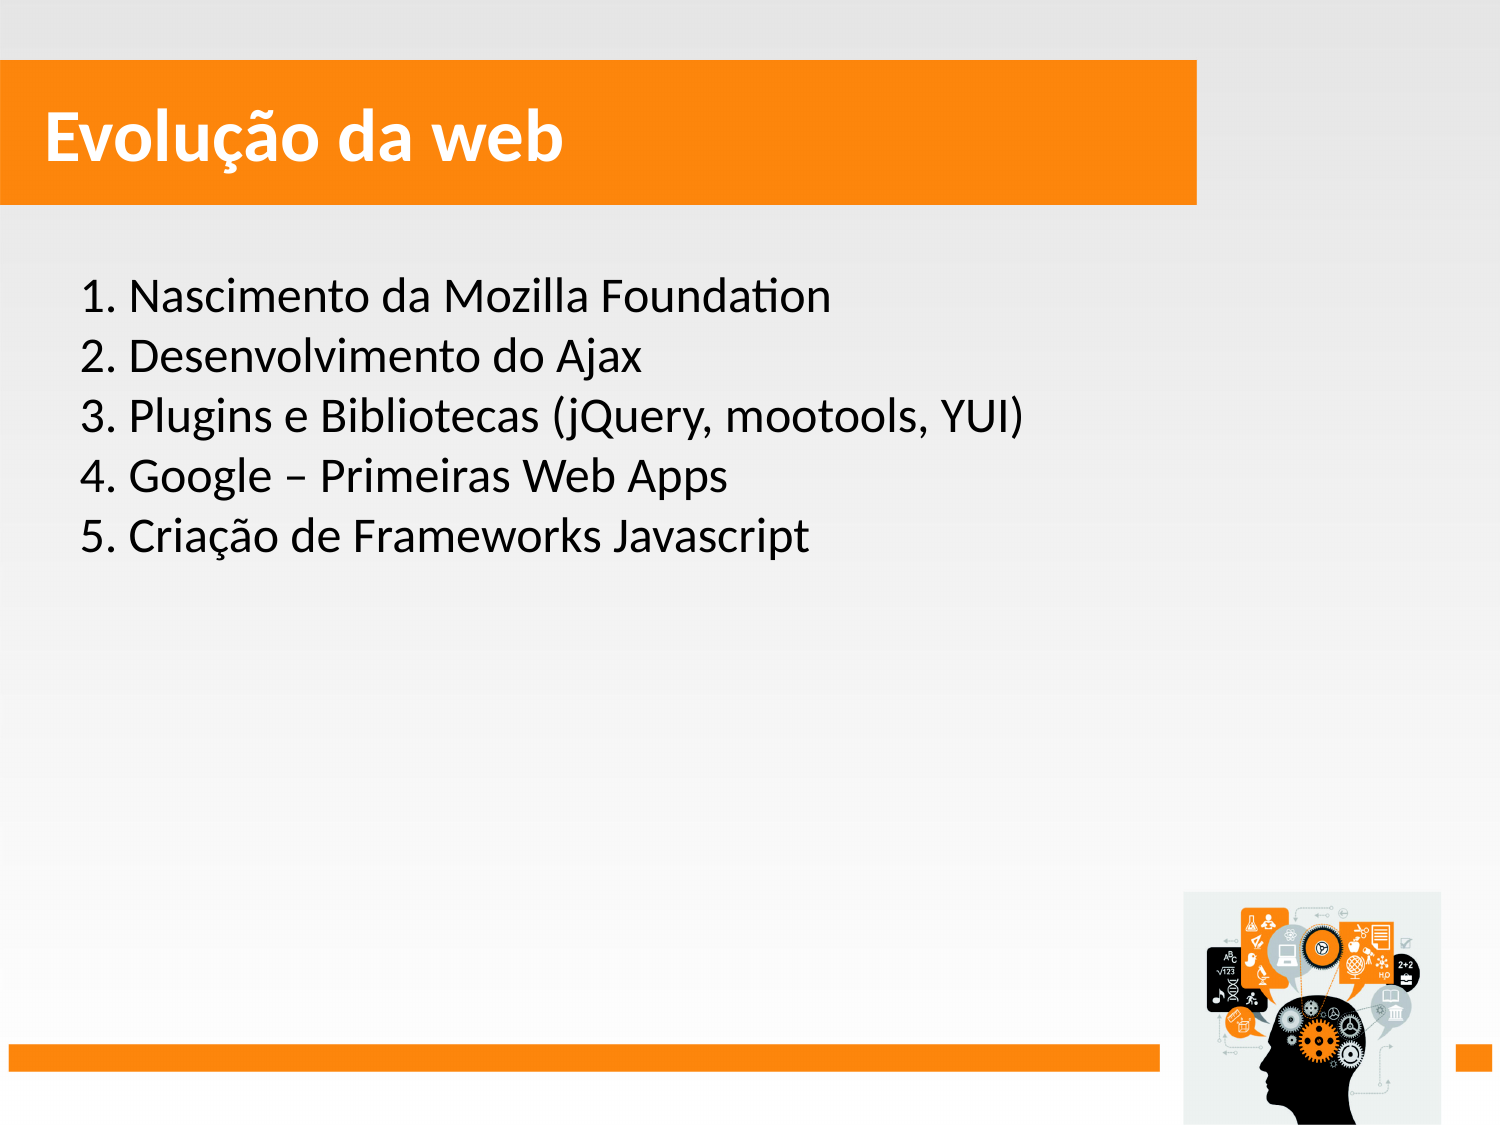

Evolução da web
 Nascimento da Mozilla Foundation
 Desenvolvimento do Ajax
 Plugins e Bibliotecas (jQuery, mootools, YUI)
 Google – Primeiras Web Apps
 Criação de Frameworks Javascript